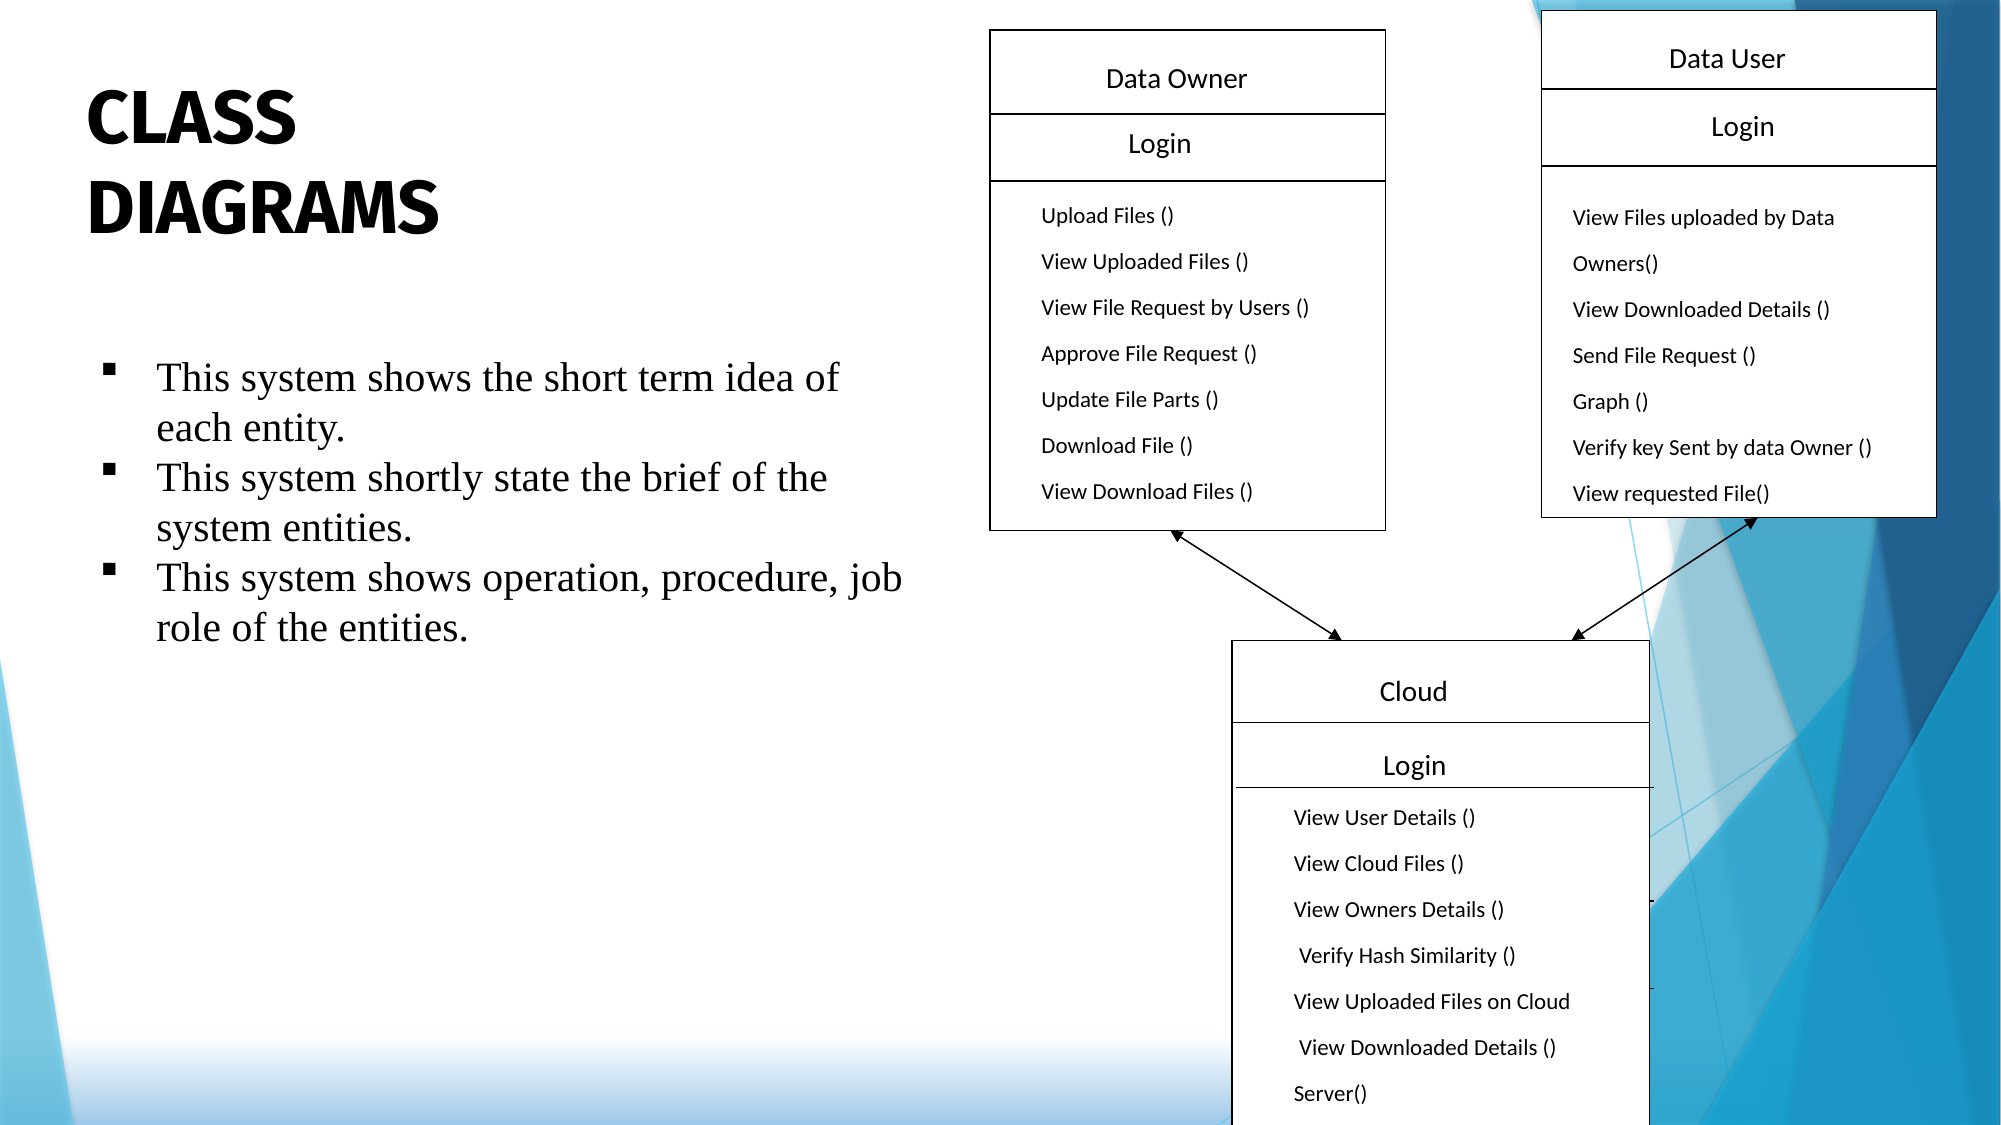

Data User
Data Owner
Login
Login
Upload Files ()
View Uploaded Files ()
View File Request by Users ()
Approve File Request ()

Cloud
Login

Data User
Data Owner
Login
      Login
Upload Files ()
View Uploaded Files ()
View File Request by Users ()
Approve File Request ()
Update File Parts ()
Download File ()
View Download Files ()

View Files uploaded by Data
Owners()
View Downloaded Details ()
Send File Request ()
Graph ()
Verify key Sent by data Owner ()
View requested File()

               Cloud
Login
View User Details ()
View Cloud Files ()
View Owners Details ()
 Verify Hash Similarity ()
View Uploaded Files on Cloud
 View Downloaded Details ()
Server()
CLASS
DIAGRAMS
This system shows the short term idea of each entity.
This system shortly state the brief of the system entities.
This system shows operation, procedure, job role of the entities.